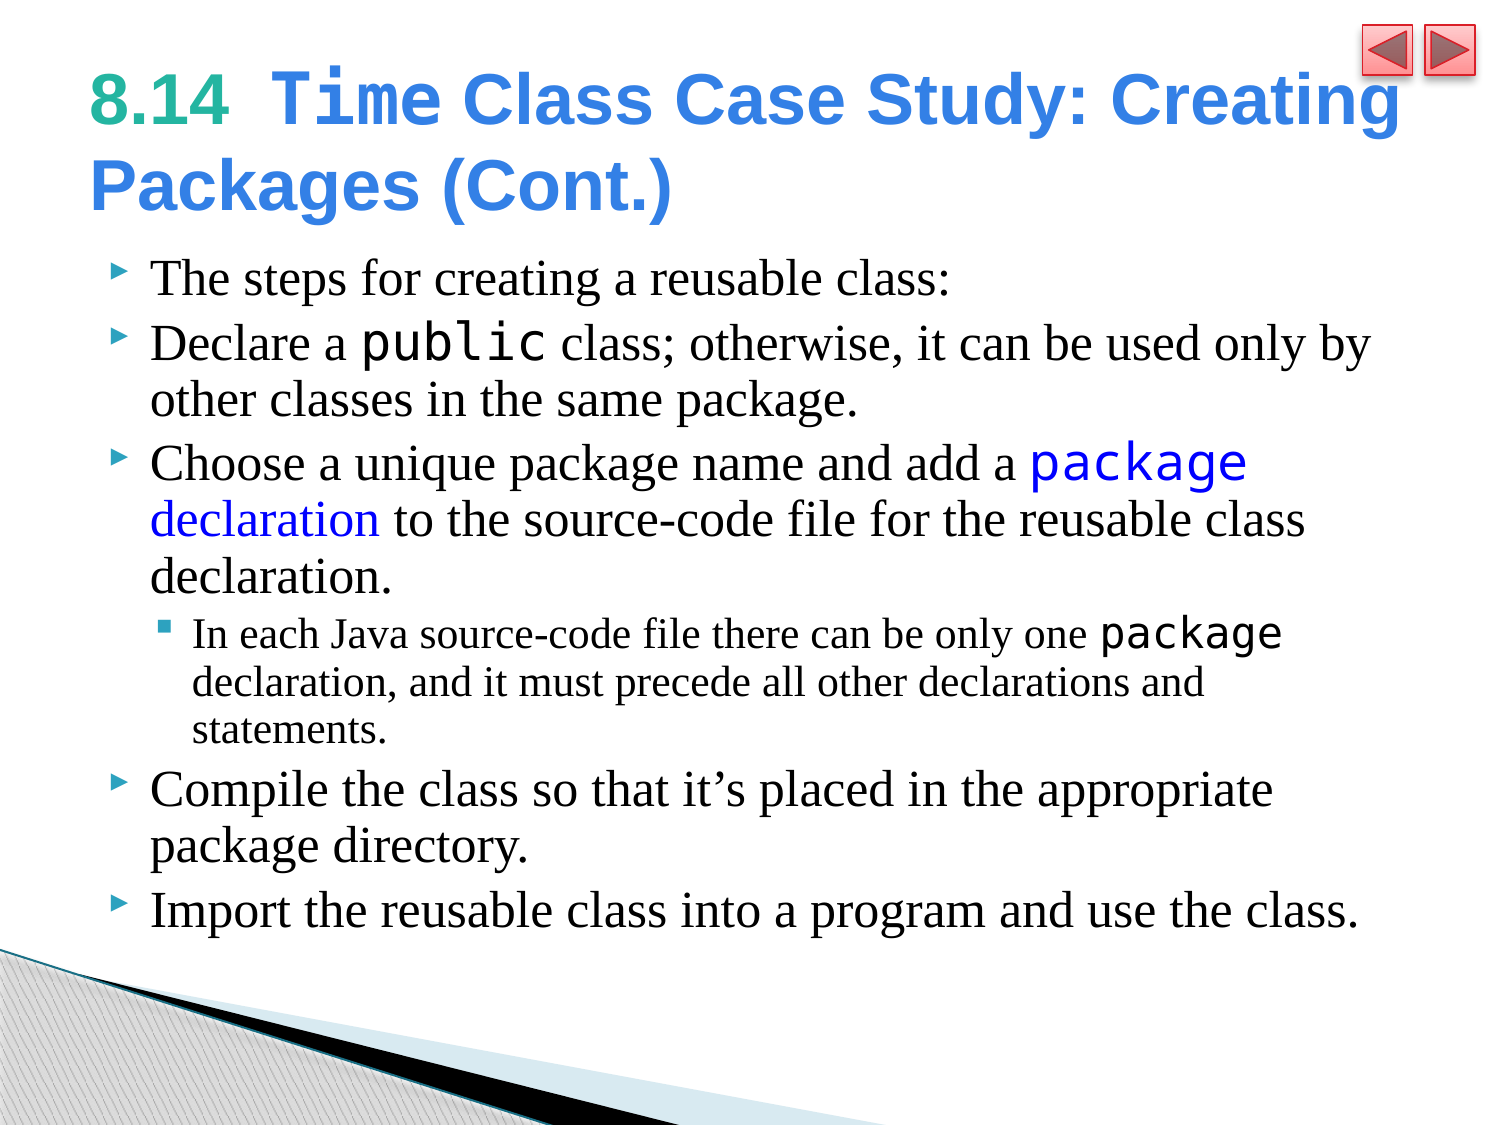

# 8.14  Time Class Case Study: Creating Packages (Cont.)
The steps for creating a reusable class:
Declare a public class; otherwise, it can be used only by other classes in the same package.
Choose a unique package name and add a package declaration to the source-code file for the reusable class declaration.
In each Java source-code file there can be only one package declaration, and it must precede all other declarations and statements.
Compile the class so that it’s placed in the appropriate package directory.
Import the reusable class into a program and use the class.